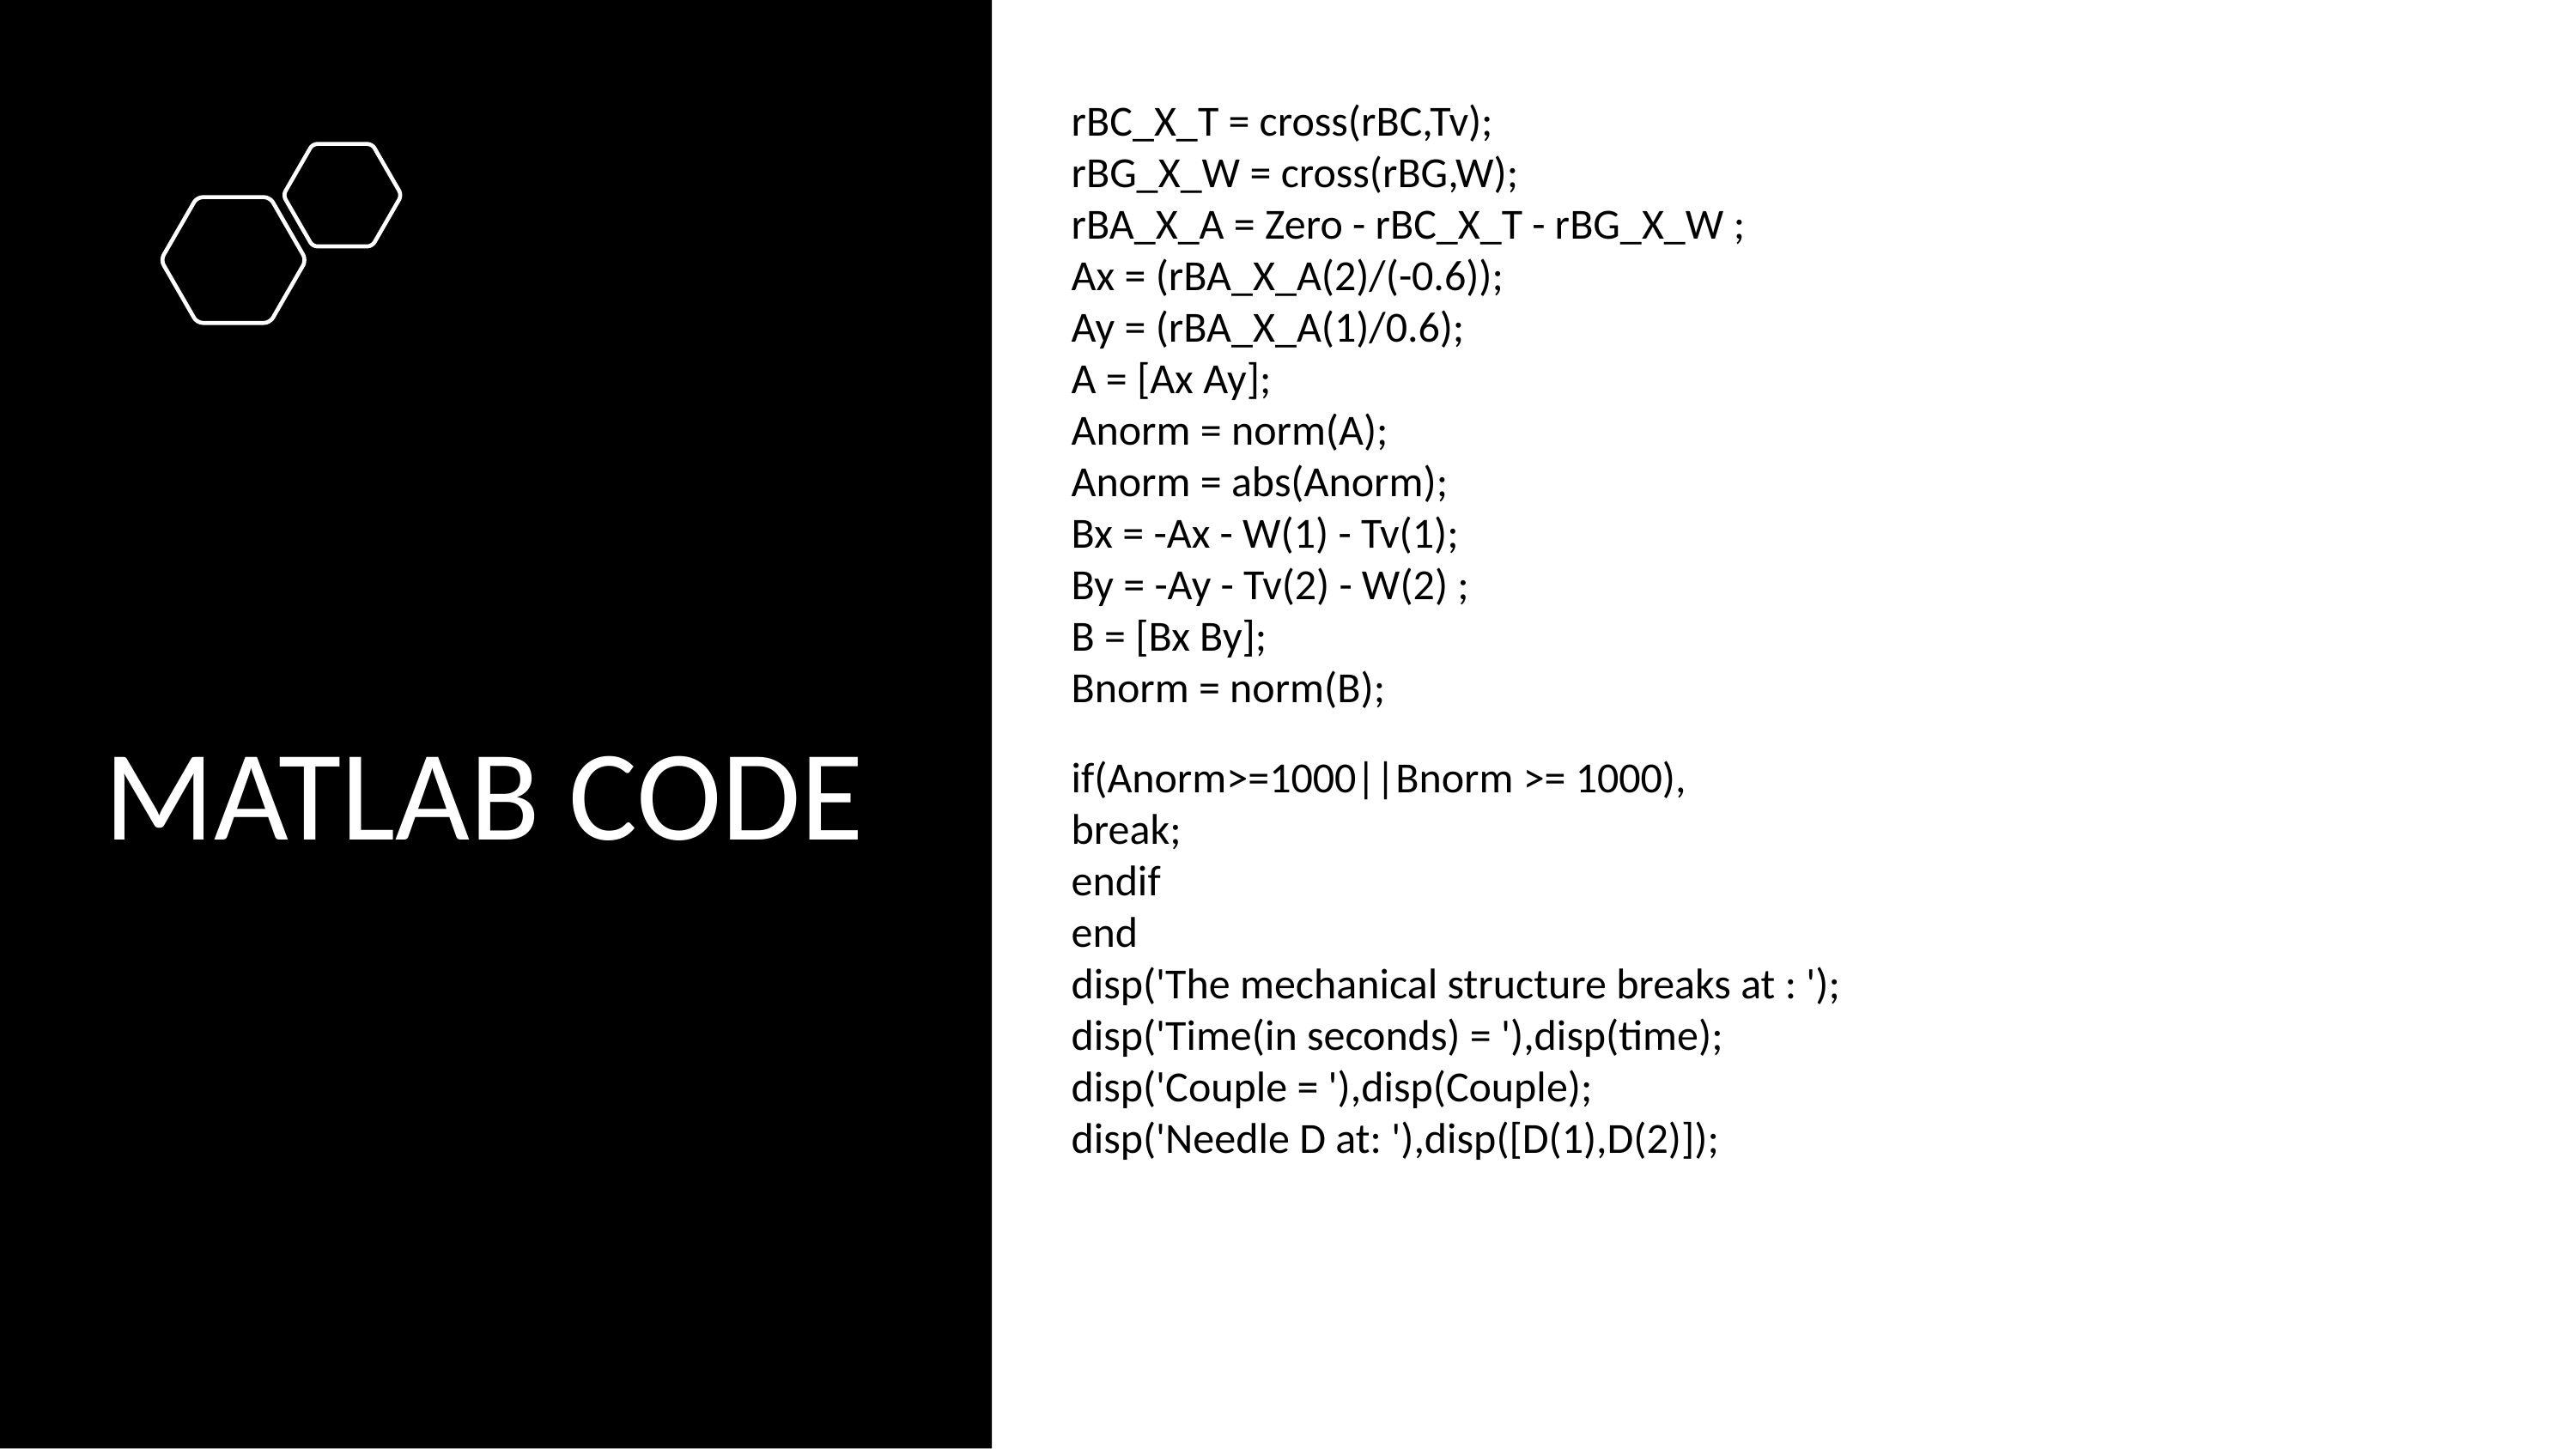

rBC_X_T = cross(rBC,Tv);
rBG_X_W = cross(rBG,W);
rBA_X_A = Zero - rBC_X_T - rBG_X_W ;
Ax = (rBA_X_A(2)/(-0.6));
Ay = (rBA_X_A(1)/0.6);
A = [Ax Ay];
Anorm = norm(A);
Anorm = abs(Anorm);
Bx = -Ax - W(1) - Tv(1);
By = -Ay - Tv(2) - W(2) ;
B = [Bx By];
Bnorm = norm(B);

if(Anorm>=1000||Bnorm >= 1000),
break;
endif
end
disp('The mechanical structure breaks at : ');
disp('Time(in seconds) = '),disp(time);
disp('Couple = '),disp(Couple);
disp('Needle D at: '),disp([D(1),D(2)]);

MATLAB CODE